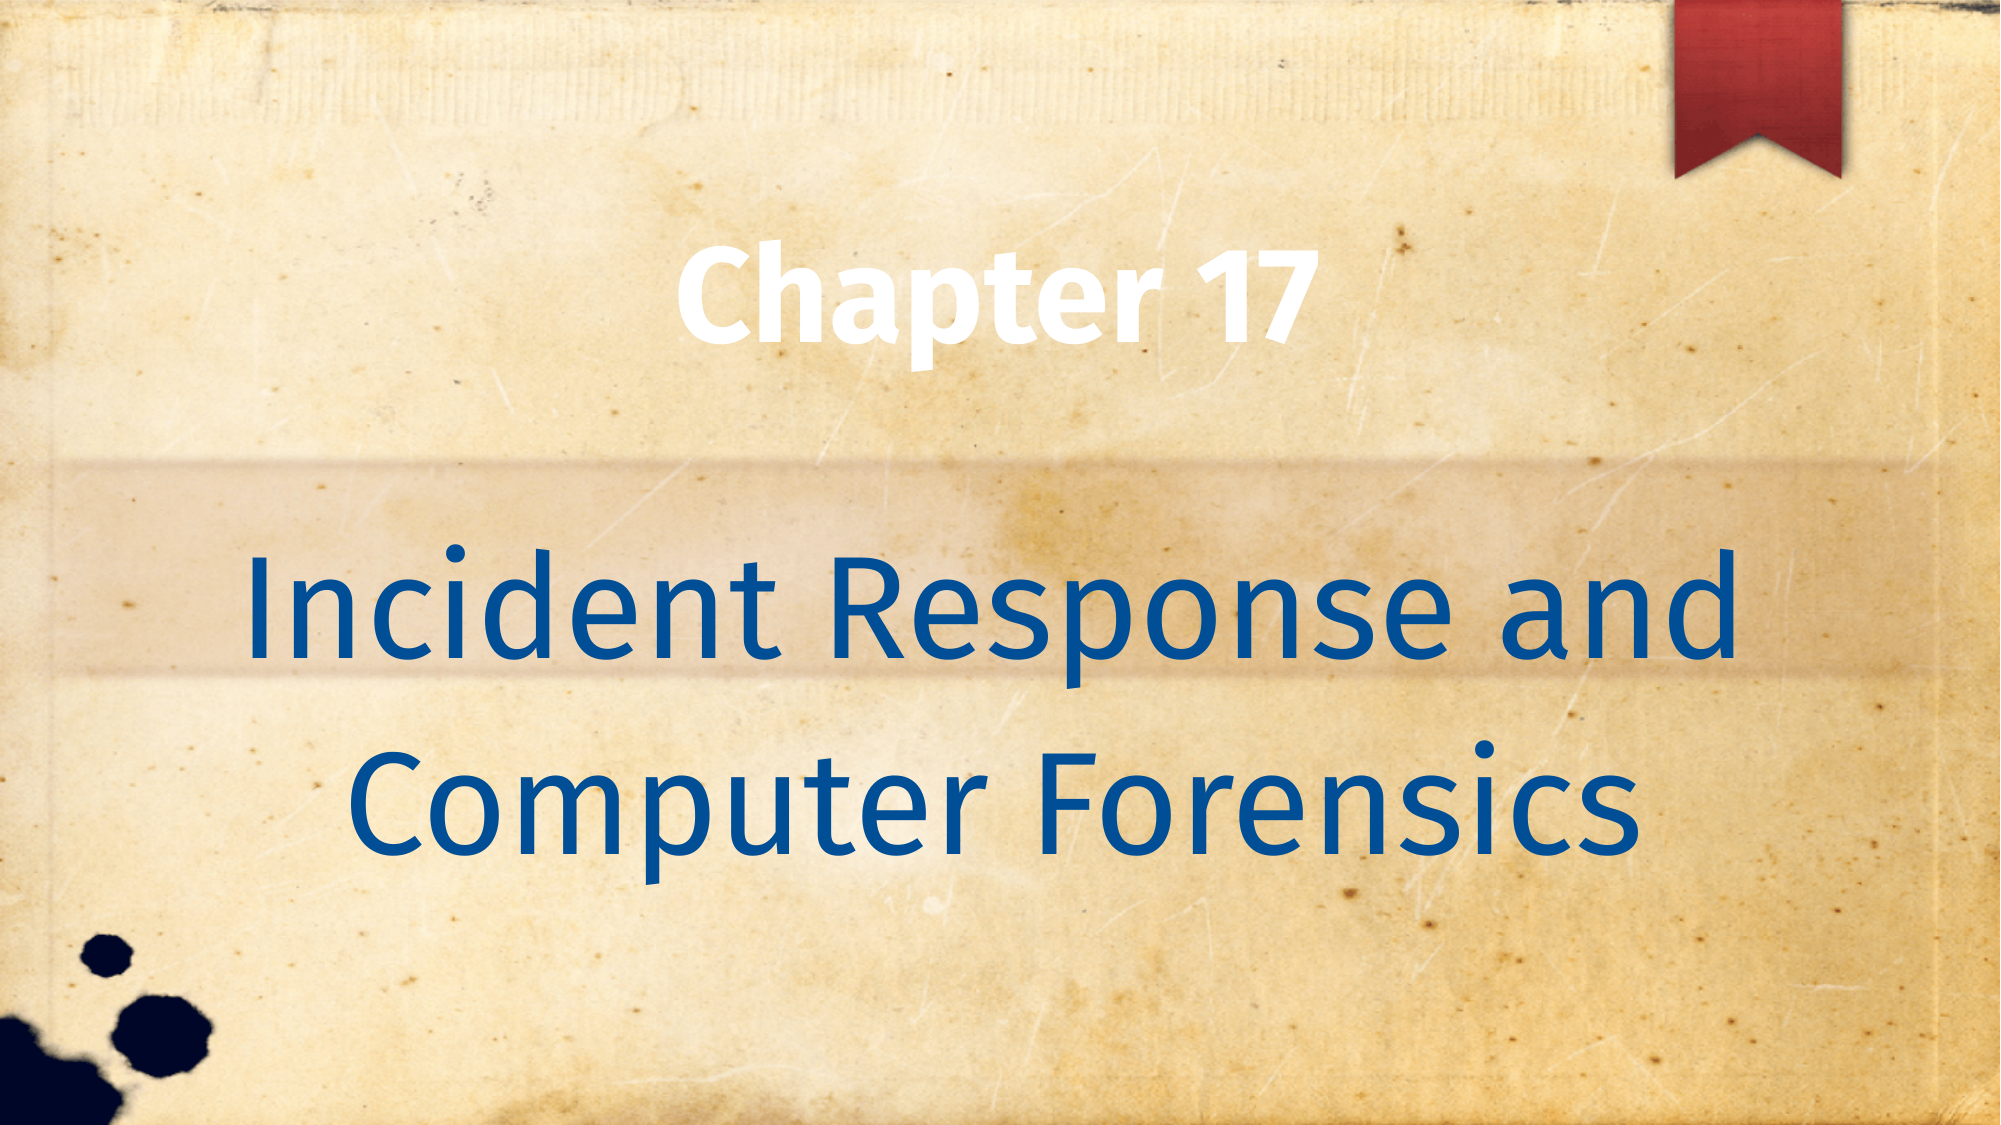

Chapter 17
Incident Response and
Computer Forensics